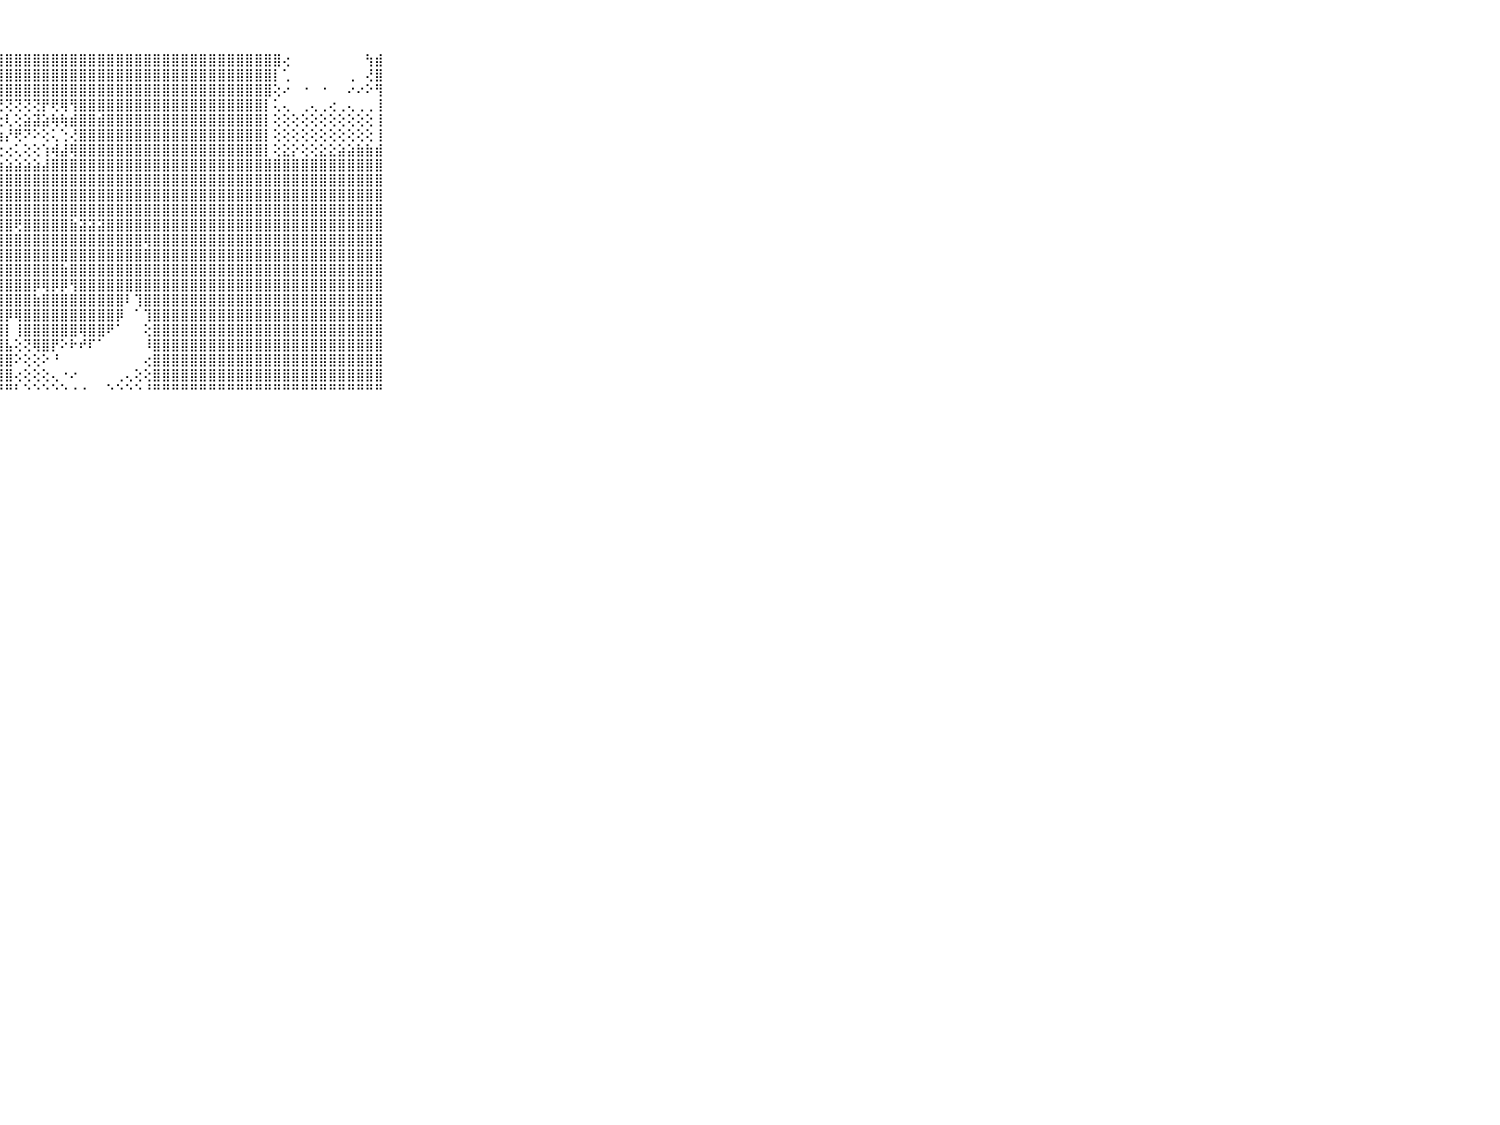

⠀⠀⠀⠀⠀⠀⠀⠀⠀⠀⠀⣷⣿⣿⣿⣿⣿⣿⣿⣿⣿⣿⣿⣿⣿⣿⣿⣿⣿⣿⣿⣿⣿⣿⣿⣿⣿⣿⣿⣿⣿⣿⣿⣿⣿⣿⣿⣿⣿⣿⣿⣿⣿⣿⣿⣿⣿⣿⢔⠀⠀⠀⠀⠀⠀⠀⠀⢳⣾⠀⠀⠀⠀⠀⠀⠀⠀⠀⠀⠀⠀
⠀⠀⠀⠀⠀⠀⠀⠀⠀⠀⠀⣿⣿⣿⣿⣿⣿⣿⣿⣿⣿⣿⣿⣿⣿⣿⣿⣿⣿⣿⣿⣿⣿⣿⣿⣿⣿⣿⣿⣿⣿⣿⣿⣿⣿⣿⣿⣿⣿⣿⣿⣿⣿⣿⣿⣿⣿⡇⢁⠀⠀⠀⠀⠀⠀⢀⠀⢜⣿⠀⠀⠀⠀⠀⠀⠀⠀⠀⠀⠀⠀
⠀⠀⠀⠀⠀⠀⠀⠀⠀⠀⠀⣿⣿⣿⣿⣿⣿⣿⣿⣿⣿⣿⣿⣿⣿⣿⣿⣿⣿⣿⣿⣿⣿⣿⣿⣿⣿⣿⣿⣿⣿⣿⣿⣿⣿⣿⣿⣿⣿⣿⣿⣿⣿⣿⣿⣿⣿⢕⠔⠀⠐⠀⠐⠀⠀⠔⠔⠕⢻⠀⠀⠀⠀⠀⠀⠀⠀⠀⠀⠀⠀
⠀⠀⠀⠀⠀⠀⠀⠀⠀⠀⠀⣿⣿⣿⣿⣿⣿⣿⣿⣿⣿⣿⣿⣿⣿⣿⣿⢟⢝⢝⢝⢝⡟⢟⢿⢻⣿⣿⣿⣿⣿⣿⣿⣿⣿⣿⣿⣿⣿⣿⣿⣿⣿⣿⣿⣿⡇⢅⢄⠀⢀⢄⢀⢔⢀⢄⢀⢀⢸⠀⠀⠀⠀⠀⠀⠀⠀⠀⠀⠀⠀
⠀⠀⠀⠀⠀⠀⠀⠀⠀⠀⠀⣿⣿⣿⣿⣿⣿⣿⣿⣿⣿⣿⣿⣿⢟⢏⢕⣕⢇⢕⣵⣽⣵⢷⢷⣾⣿⣿⣾⣿⣿⣿⣿⣿⣿⣿⣿⣿⣿⣿⣿⣿⣿⣿⣿⣿⡇⢕⢕⢕⢕⢕⢕⢕⢕⢕⢕⢕⢸⠀⠀⠀⠀⠀⠀⠀⠀⠀⠀⠀⠀
⠀⠀⠀⠀⠀⠀⠀⠀⠀⠀⠀⣿⣿⣿⣿⣿⣿⣿⣿⣿⣿⣿⣿⢏⢕⢕⢕⢵⡜⢟⠝⠕⢕⢅⢑⢜⣿⣿⣿⣿⣿⣿⣿⣿⣿⣿⣿⣿⣿⣿⣿⣿⣿⣿⣿⣿⡇⢕⢕⢕⢕⢕⢕⢕⢕⢕⢕⢕⢸⠀⠀⠀⠀⠀⠀⠀⠀⠀⠀⠀⠀
⠀⠀⠀⠀⠀⠀⠀⠀⠀⠀⠀⣿⣿⣿⣿⣿⣿⣿⣿⣿⣿⣿⣿⢕⢱⣕⢑⢕⢔⢅⢕⢕⢱⢾⣼⢿⣿⣿⣿⣿⣿⣿⣿⣿⣿⣿⣿⣿⣿⣿⣿⣿⣿⣿⣿⣿⡇⢕⣕⡕⢕⢕⣕⣕⣵⣵⣷⣷⣾⠀⠀⠀⠀⠀⠀⠀⠀⠀⠀⠀⠀
⠀⠀⠀⠀⠀⠀⠀⠀⠀⠀⠀⣿⣿⣿⣿⣿⣿⣿⣿⣿⣿⣿⣿⣷⣪⣝⣕⣵⣵⣵⣵⣵⣼⣿⣿⣿⣿⣿⣿⣿⣿⣿⣿⣿⣿⣿⣿⣿⣿⣿⣿⣿⣿⣿⣿⣿⣿⣿⣿⣿⣿⣿⣿⣿⣿⣿⣿⣿⣿⠀⠀⠀⠀⠀⠀⠀⠀⠀⠀⠀⠀
⠀⠀⠀⠀⠀⠀⠀⠀⠀⠀⠀⣿⣿⣿⣿⣿⣿⣿⣿⣿⣿⣿⣿⢇⢹⣿⣿⣿⣿⣿⣿⣿⣿⣿⣿⣿⣿⣿⣿⣿⣿⣿⣿⣿⣿⣿⣿⣿⣿⣿⣿⣿⣿⣿⣿⣿⣿⣿⣿⣿⣿⣿⣿⣿⣿⣿⣿⣿⣿⠀⠀⠀⠀⠀⠀⠀⠀⠀⠀⠀⠀
⠀⠀⠀⠀⠀⠀⠀⠀⠀⠀⠀⣿⣿⣿⣿⣿⣿⣿⣿⣿⣿⣿⣿⡇⣼⣿⣿⣿⣿⣿⣿⣿⣿⣿⣿⣿⣿⣿⣿⣿⣿⣿⣿⣿⣿⣿⣿⣿⣿⣿⣿⣿⣿⣿⣿⣿⣿⣿⣿⣿⣿⣿⣿⣿⣿⣿⣿⣿⣿⠀⠀⠀⠀⠀⠀⠀⠀⠀⠀⠀⠀
⠀⠀⠀⠀⠀⠀⠀⠀⠀⠀⠀⣿⣿⣿⣿⣿⣿⣿⣿⣿⣿⣿⣿⣇⢜⣿⣿⣿⣿⣿⣿⣿⣿⣿⣿⣿⣿⣿⣿⣿⣿⣿⣿⣿⣿⣿⣿⣿⣿⣿⣿⣿⣿⣿⣿⣿⣿⣿⣿⣿⣿⣿⣿⣿⣿⣿⣿⣿⣿⠀⠀⠀⠀⠀⠀⠀⠀⠀⠀⠀⠀
⠀⠀⠀⠀⠀⠀⠀⠀⠀⠀⠀⣿⣿⣿⣿⣿⣿⣿⣿⣿⣿⣿⣿⣿⡇⣿⣿⣿⣿⢟⣿⣿⣿⣿⣿⣷⣽⣽⣽⣿⣿⣿⣿⣿⣿⣿⣿⣿⣿⣿⣿⣿⣿⣿⣿⣿⣿⣿⣿⣿⣿⣿⣿⣿⣿⣿⣿⣿⣿⠀⠀⠀⠀⠀⠀⠀⠀⠀⠀⠀⠀
⠀⠀⠀⠀⠀⠀⠀⠀⠀⠀⠀⣿⣿⣿⣿⣿⣿⣿⣿⣿⣿⣿⣿⣿⣿⣾⣿⣿⣿⣿⣿⣿⣿⣿⣿⣿⣿⣿⣿⣿⣿⣿⣿⢿⣿⣿⣿⣿⣿⣿⣿⣿⣿⣿⣿⣿⣿⣿⣿⣿⣿⣿⣿⣿⣿⣿⣿⣿⣿⠀⠀⠀⠀⠀⠀⠀⠀⠀⠀⠀⠀
⠀⠀⠀⠀⠀⠀⠀⠀⠀⠀⠀⣿⣿⣿⣿⣿⣿⣿⣿⣿⣿⣿⣿⣿⣿⣿⣿⣿⣿⣿⣿⣿⣿⣿⣿⣿⣿⣿⣿⣿⣿⣿⣿⣿⣿⣿⣿⣿⣿⣿⣿⣿⣿⣿⣿⣿⣿⣿⣿⣿⣿⣿⣿⣿⣿⣿⣿⣿⣿⠀⠀⠀⠀⠀⠀⠀⠀⠀⠀⠀⠀
⠀⠀⠀⠀⠀⠀⠀⠀⠀⠀⠀⣿⣿⣿⣿⣿⣿⣿⣿⣿⣿⣿⣿⣿⣿⣿⣿⣿⣿⣿⣿⣿⣿⣿⣷⣿⣿⣿⣿⣿⣿⣿⣿⣿⣿⣿⣿⣿⣿⣿⣿⣿⣿⣿⣿⣿⣿⣿⣿⣿⣿⣿⣿⣿⣿⣿⣿⣿⣿⠀⠀⠀⠀⠀⠀⠀⠀⠀⠀⠀⠀
⠀⠀⠀⠀⠀⠀⠀⠀⠀⠀⠀⣿⣿⣿⣿⣿⣿⣿⣿⣿⣿⣿⣿⣿⣿⣿⣿⣿⣿⣿⣿⡿⢿⡿⡿⢻⣿⣿⣿⣿⣿⣿⣿⣿⣿⣿⣿⣿⣿⣿⣿⣿⣿⣿⣿⣿⣿⣿⣿⣿⣿⣿⣿⣿⣿⣿⣿⣿⣿⠀⠀⠀⠀⠀⠀⠀⠀⠀⠀⠀⠀
⠀⠀⠀⠀⠀⠀⠀⠀⠀⠀⠀⣿⣿⣿⣿⣿⣿⣿⣿⣿⣿⣿⣿⣿⣿⣿⣿⣿⣿⣿⣿⣷⣿⣿⣿⣿⣿⣿⣿⣿⣿⠇⢹⣿⣿⣿⣿⣿⣿⣿⣿⣿⣿⣿⣿⣿⣿⣿⣿⣿⣿⣿⣿⣿⣿⣿⣿⣿⣿⠀⠀⠀⠀⠀⠀⠀⠀⠀⠀⠀⠀
⠀⠀⠀⠀⠀⠀⠀⠀⠀⠀⠀⣿⣿⣿⣿⣿⣿⣿⣿⣿⣿⣿⣿⣿⣿⣿⣿⣿⡿⢿⣿⣿⣿⣿⣿⣿⣿⣿⣿⣿⡿⠀⠁⢹⣿⣿⣿⣿⣿⣿⣿⣿⣿⣿⣿⣿⣿⣿⣿⣿⣿⣿⣿⣿⣿⣿⣿⣿⣿⠀⠀⠀⠀⠀⠀⠀⠀⠀⠀⠀⠀
⠀⠀⠀⠀⠀⠀⠀⠀⠀⠀⠀⣿⣿⣿⣿⣿⣿⣿⣿⣿⣿⣿⣿⣿⣿⣿⣿⣿⡇⢸⣿⣿⣿⣿⣿⣿⢿⣿⣿⠟⠁⠀⠀⢕⣿⣿⣿⣿⣿⣿⣿⣿⣿⣿⣿⣿⣿⣿⣿⣿⣿⣿⣿⣿⣿⣿⣿⣿⣿⠀⠀⠀⠀⠀⠀⠀⠀⠀⠀⠀⠀
⠀⠀⠀⠀⠀⠀⠀⠀⠀⠀⠀⣿⣿⣿⣿⣿⣿⣿⣿⣿⣿⣿⣿⣿⣿⣿⣿⣿⣧⢕⢝⢿⣿⡟⠕⠗⠞⠏⠁⠀⠀⠀⠀⠸⣿⣿⣿⣿⣿⣿⣿⣿⣿⣿⣿⣿⣿⣿⣿⣿⣿⣿⣿⣿⣿⣿⣿⣿⣿⠀⠀⠀⠀⠀⠀⠀⠀⠀⠀⠀⠀
⠀⠀⠀⠀⠀⠀⠀⠀⠀⠀⠀⣿⣿⣿⣿⣿⣿⣿⣿⣿⣿⣿⣿⣿⣿⣿⣿⣿⣿⠕⢕⢕⠕⠘⠀⠀⠀⠀⠀⠀⠀⠀⠀⢔⣿⣿⣿⣿⣿⣿⣿⣿⣿⣿⣿⣿⣿⣿⣿⣿⣿⣿⣿⣿⣿⣿⣿⣿⣿⠀⠀⠀⠀⠀⠀⠀⠀⠀⠀⠀⠀
⠀⠀⠀⠀⠀⠀⠀⠀⠀⠀⠀⣿⣿⣿⣿⣿⣿⣿⣿⣿⣿⣿⣿⣿⣿⣿⣿⣿⣿⢔⢕⢕⢕⢄⠐⠔⠀⠀⠀⠀⢀⢄⢕⢕⣿⣿⣿⣿⣿⣿⣿⣿⣿⣿⣿⣿⣿⣿⣿⣿⣿⣿⣿⣿⣿⣿⣿⣿⣿⠀⠀⠀⠀⠀⠀⠀⠀⠀⠀⠀⠀
⠀⠀⠀⠀⠀⠀⠀⠀⠀⠀⠀⠛⠛⠛⠛⠛⠛⠛⠛⠛⠛⠛⠛⠛⠛⠛⠛⠛⠛⠃⠑⠑⠑⠑⠑⠐⠐⠀⠀⠑⠑⠑⠑⠘⠛⠛⠛⠛⠛⠛⠛⠛⠛⠛⠛⠛⠛⠛⠛⠛⠛⠛⠛⠛⠛⠛⠛⠛⠛⠀⠀⠀⠀⠀⠀⠀⠀⠀⠀⠀⠀